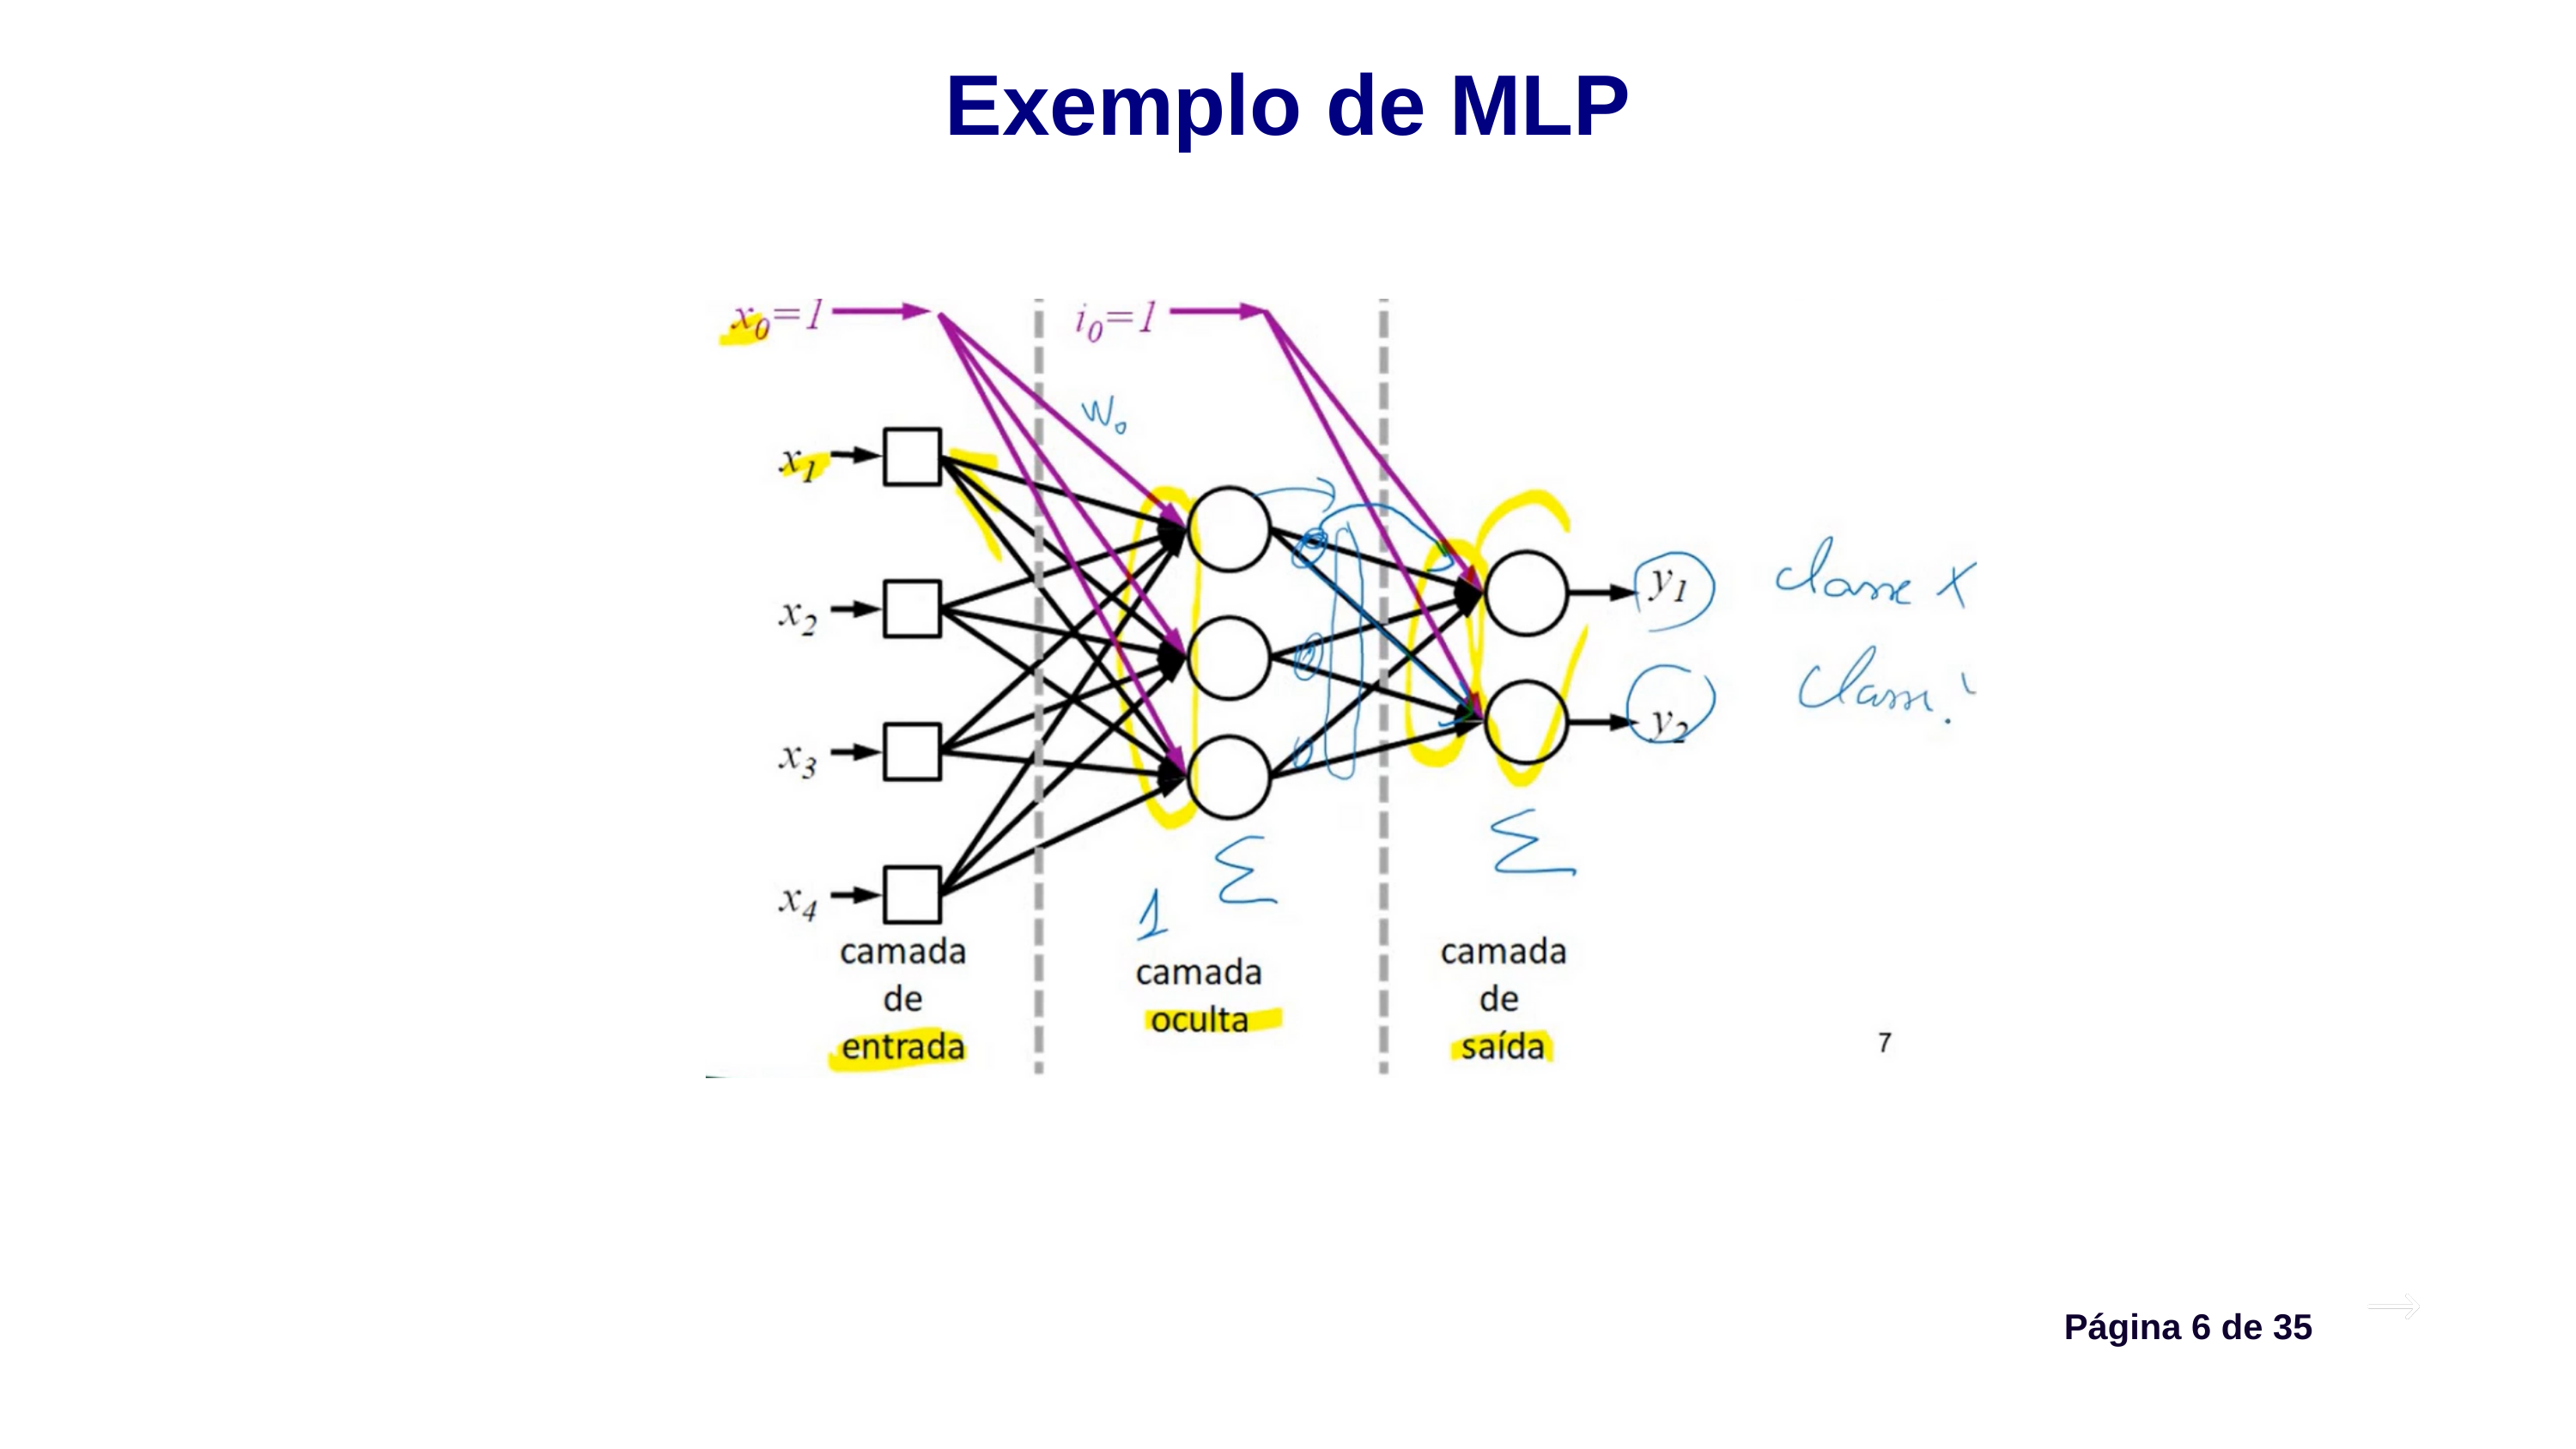

Exemplo de MLP

Página 6 de 35